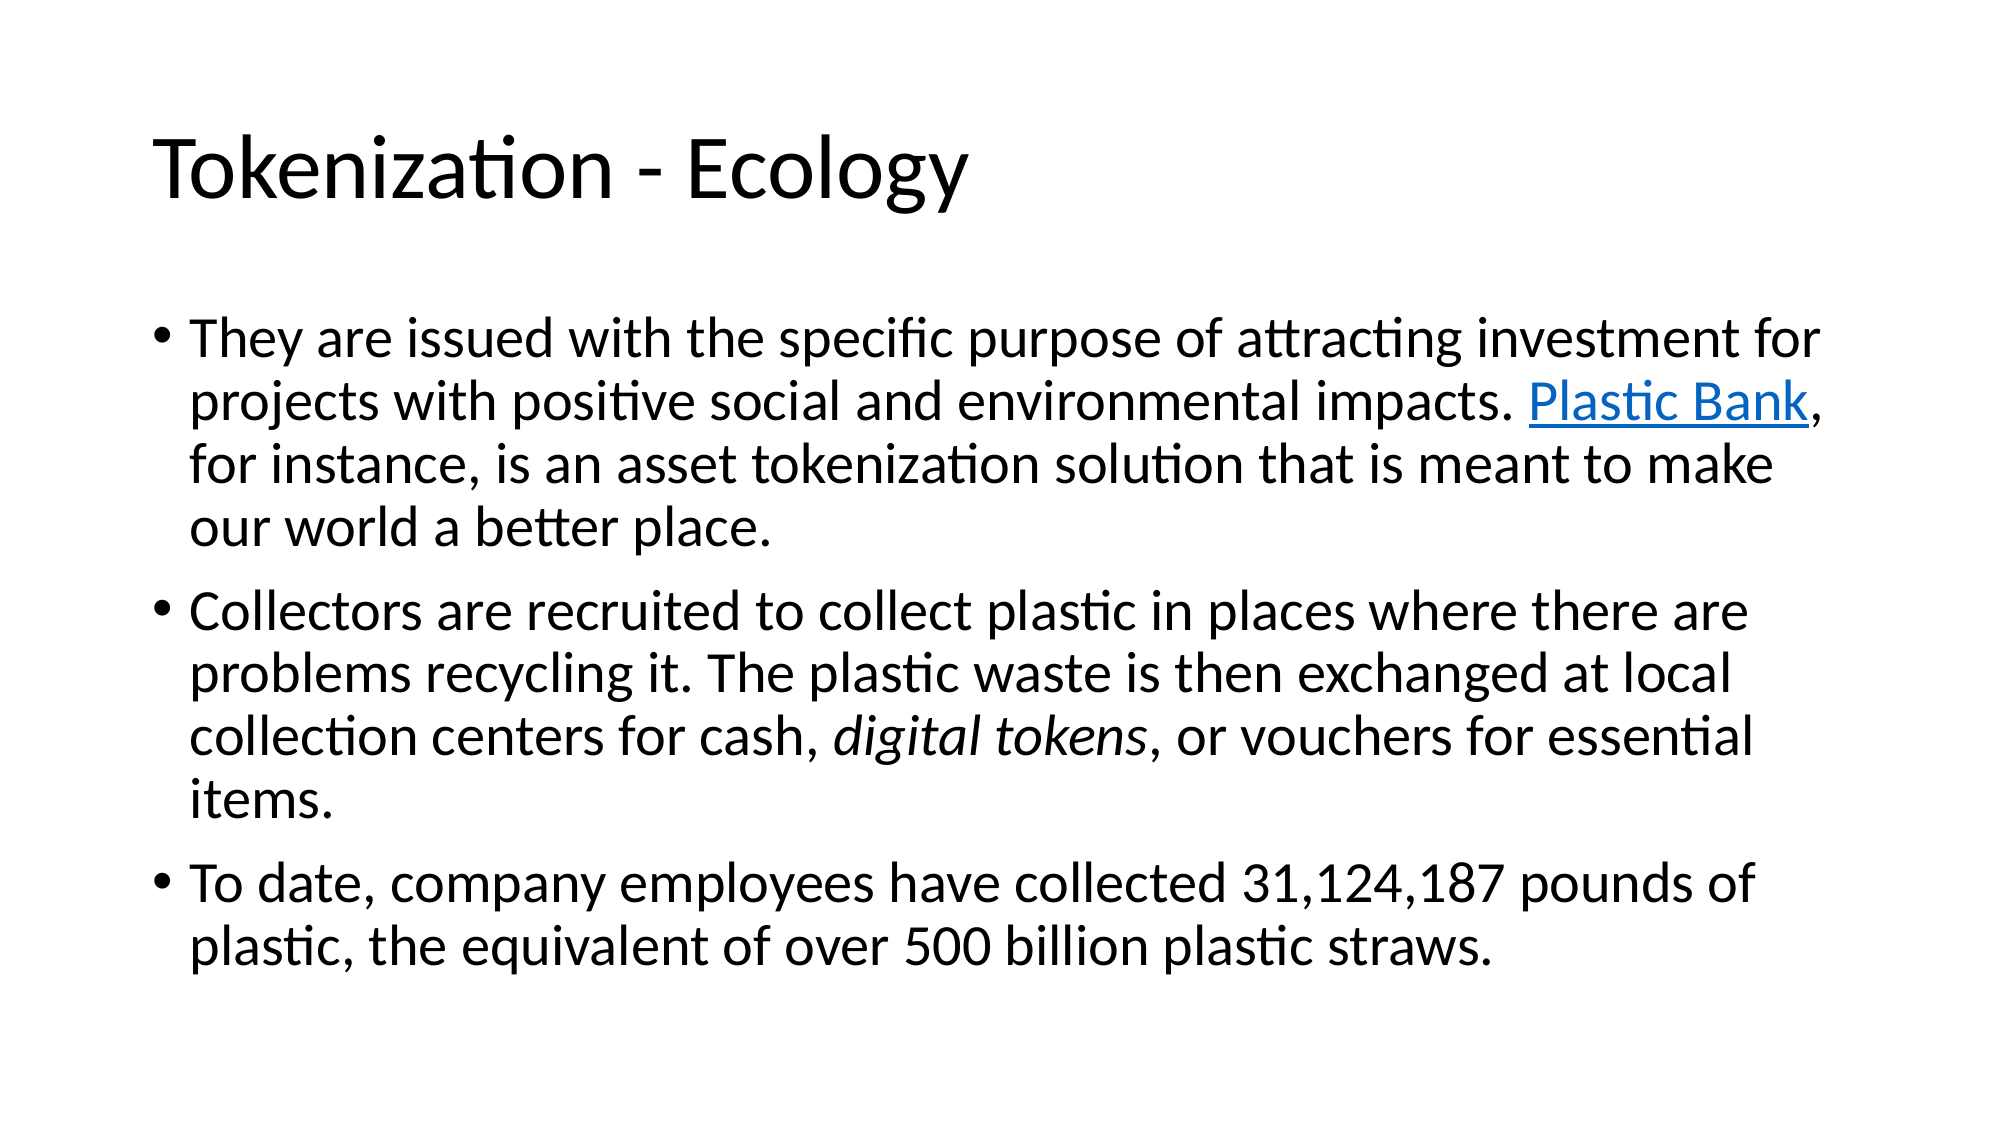

# Tokenization - Ecology
They are issued with the specific purpose of attracting investment for projects with positive social and environmental impacts. Plastic Bank, for instance, is an asset tokenization solution that is meant to make our world a better place.
Collectors are recruited to collect plastic in places where there are problems recycling it. The plastic waste is then exchanged at local collection centers for cash, digital tokens, or vouchers for essential items.
To date, company employees have collected 31,124,187 pounds of plastic, the equivalent of over 500 billion plastic straws.